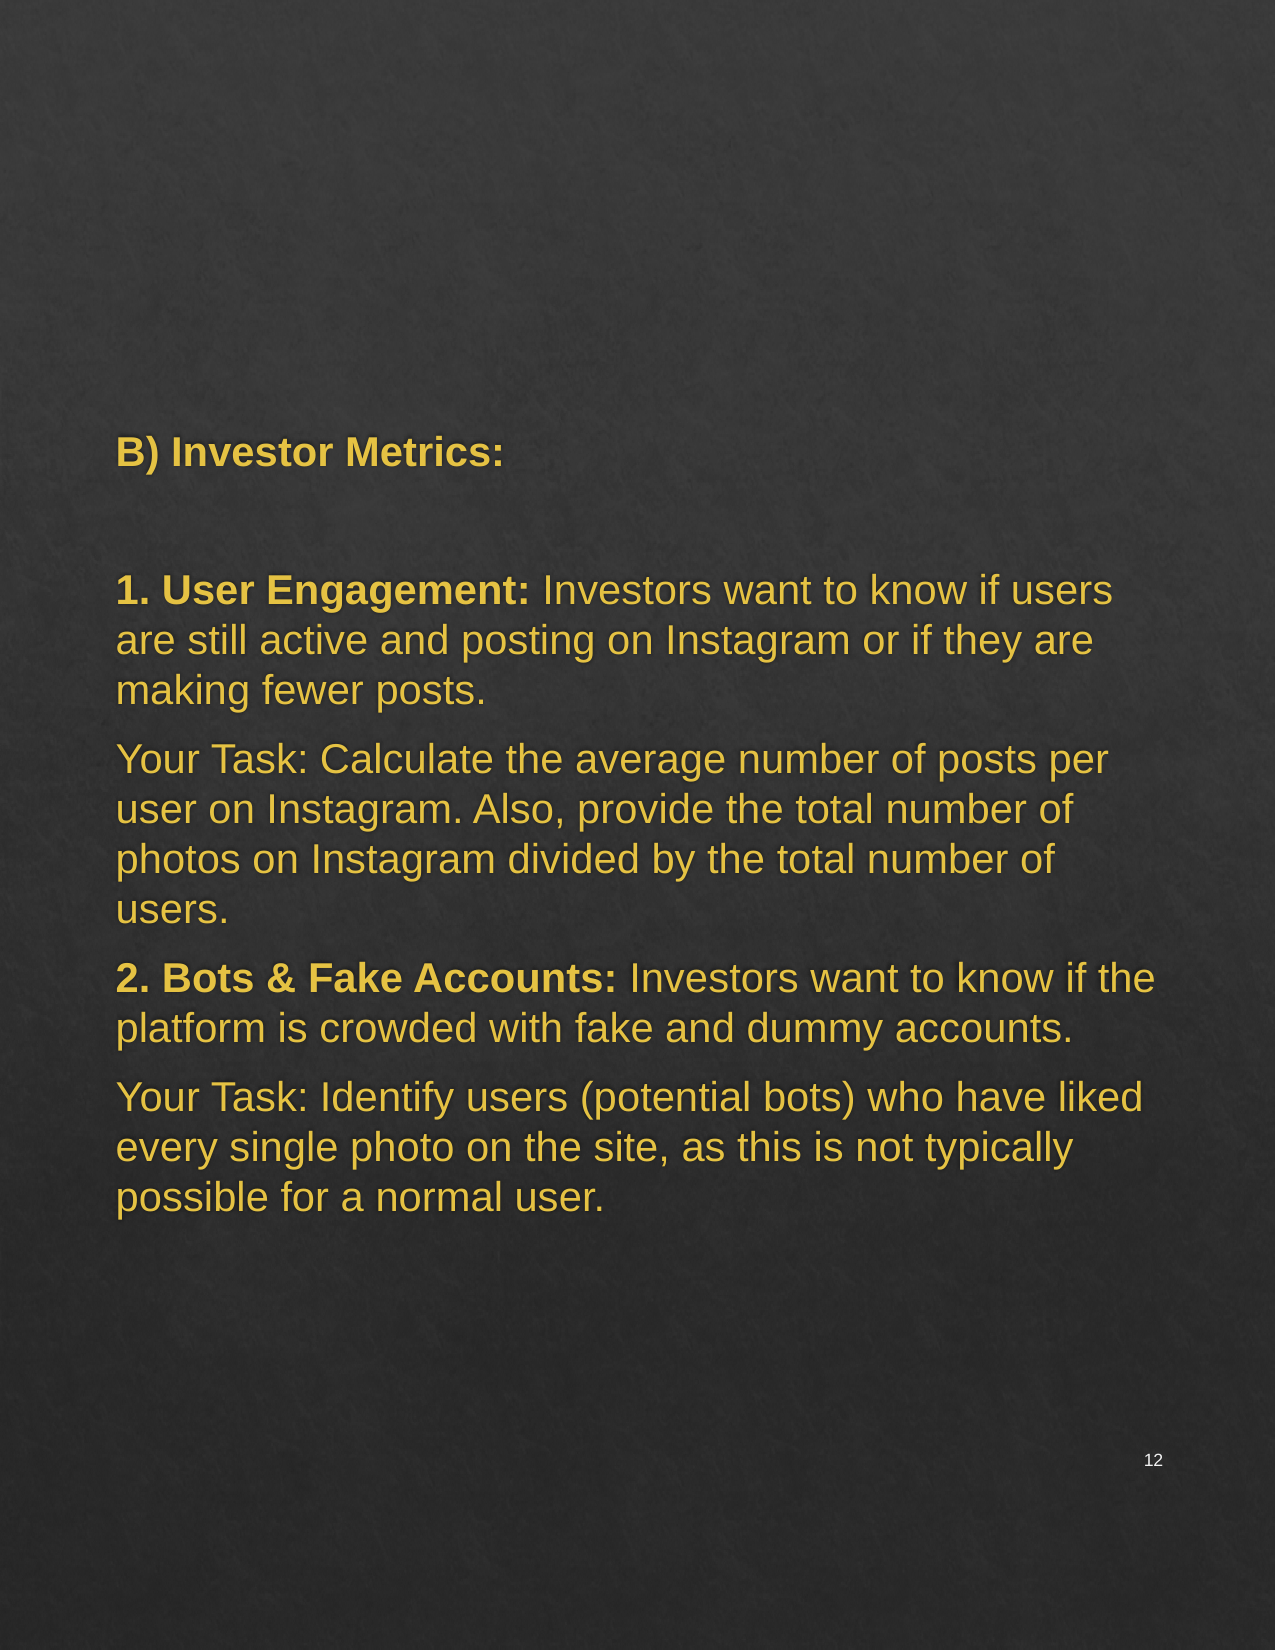

B) Investor Metrics:

1. User Engagement: Investors want to know if users are still active and posting on Instagram or if they are making fewer posts.
Your Task: Calculate the average number of posts per user on Instagram. Also, provide the total number of photos on Instagram divided by the total number of users.
2. Bots & Fake Accounts: Investors want to know if the platform is crowded with fake and dummy accounts.
Your Task: Identify users (potential bots) who have liked every single photo on the site, as this is not typically possible for a normal user.
12